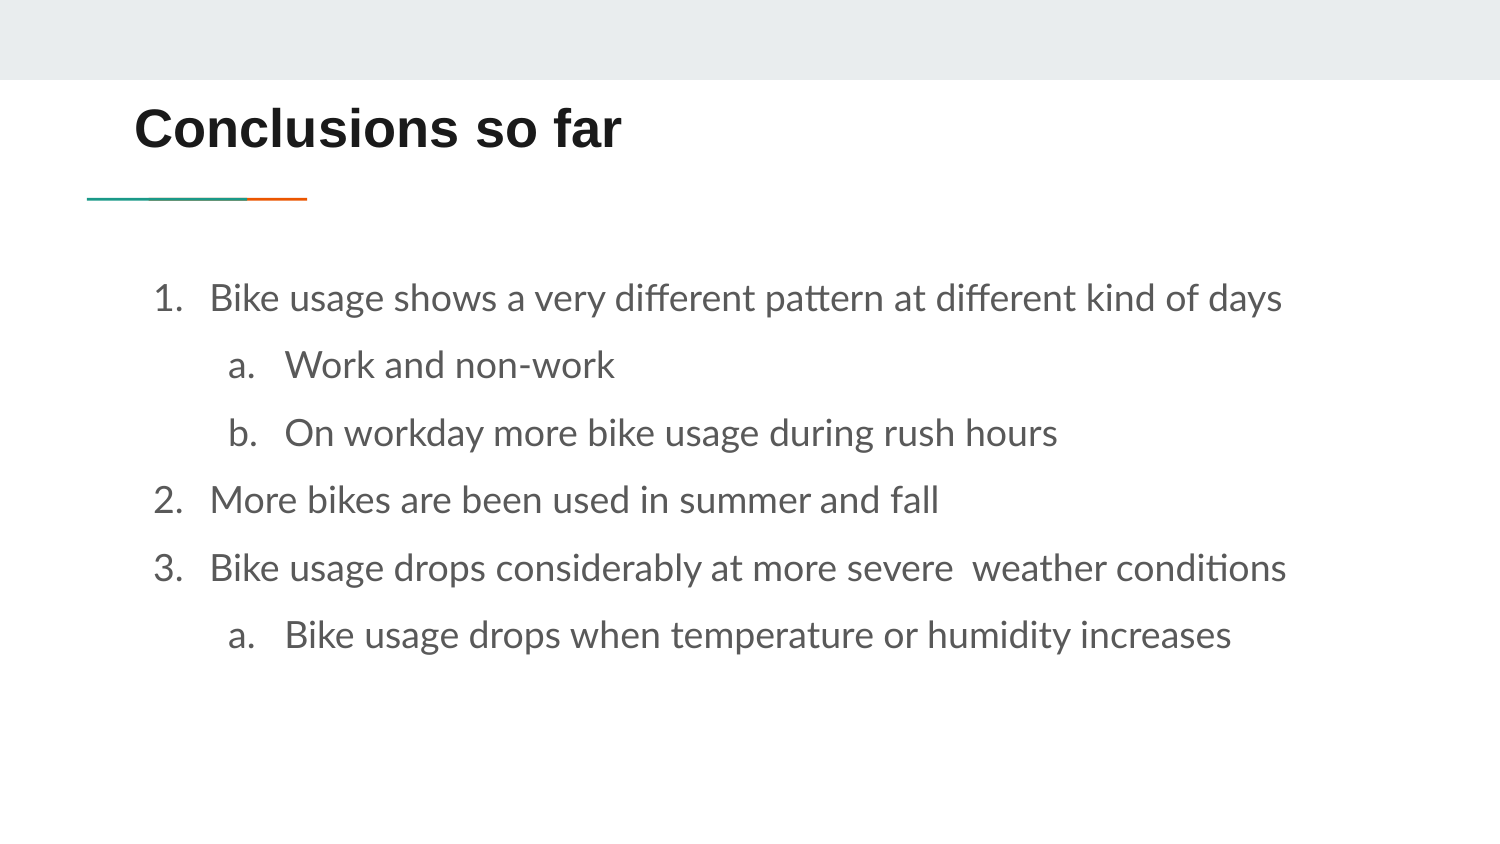

# Conclusions so far
Bike usage shows a very different pattern at different kind of days
Work and non-work
On workday more bike usage during rush hours
More bikes are been used in summer and fall
Bike usage drops considerably at more severe  weather conditions
Bike usage drops when temperature or humidity increases